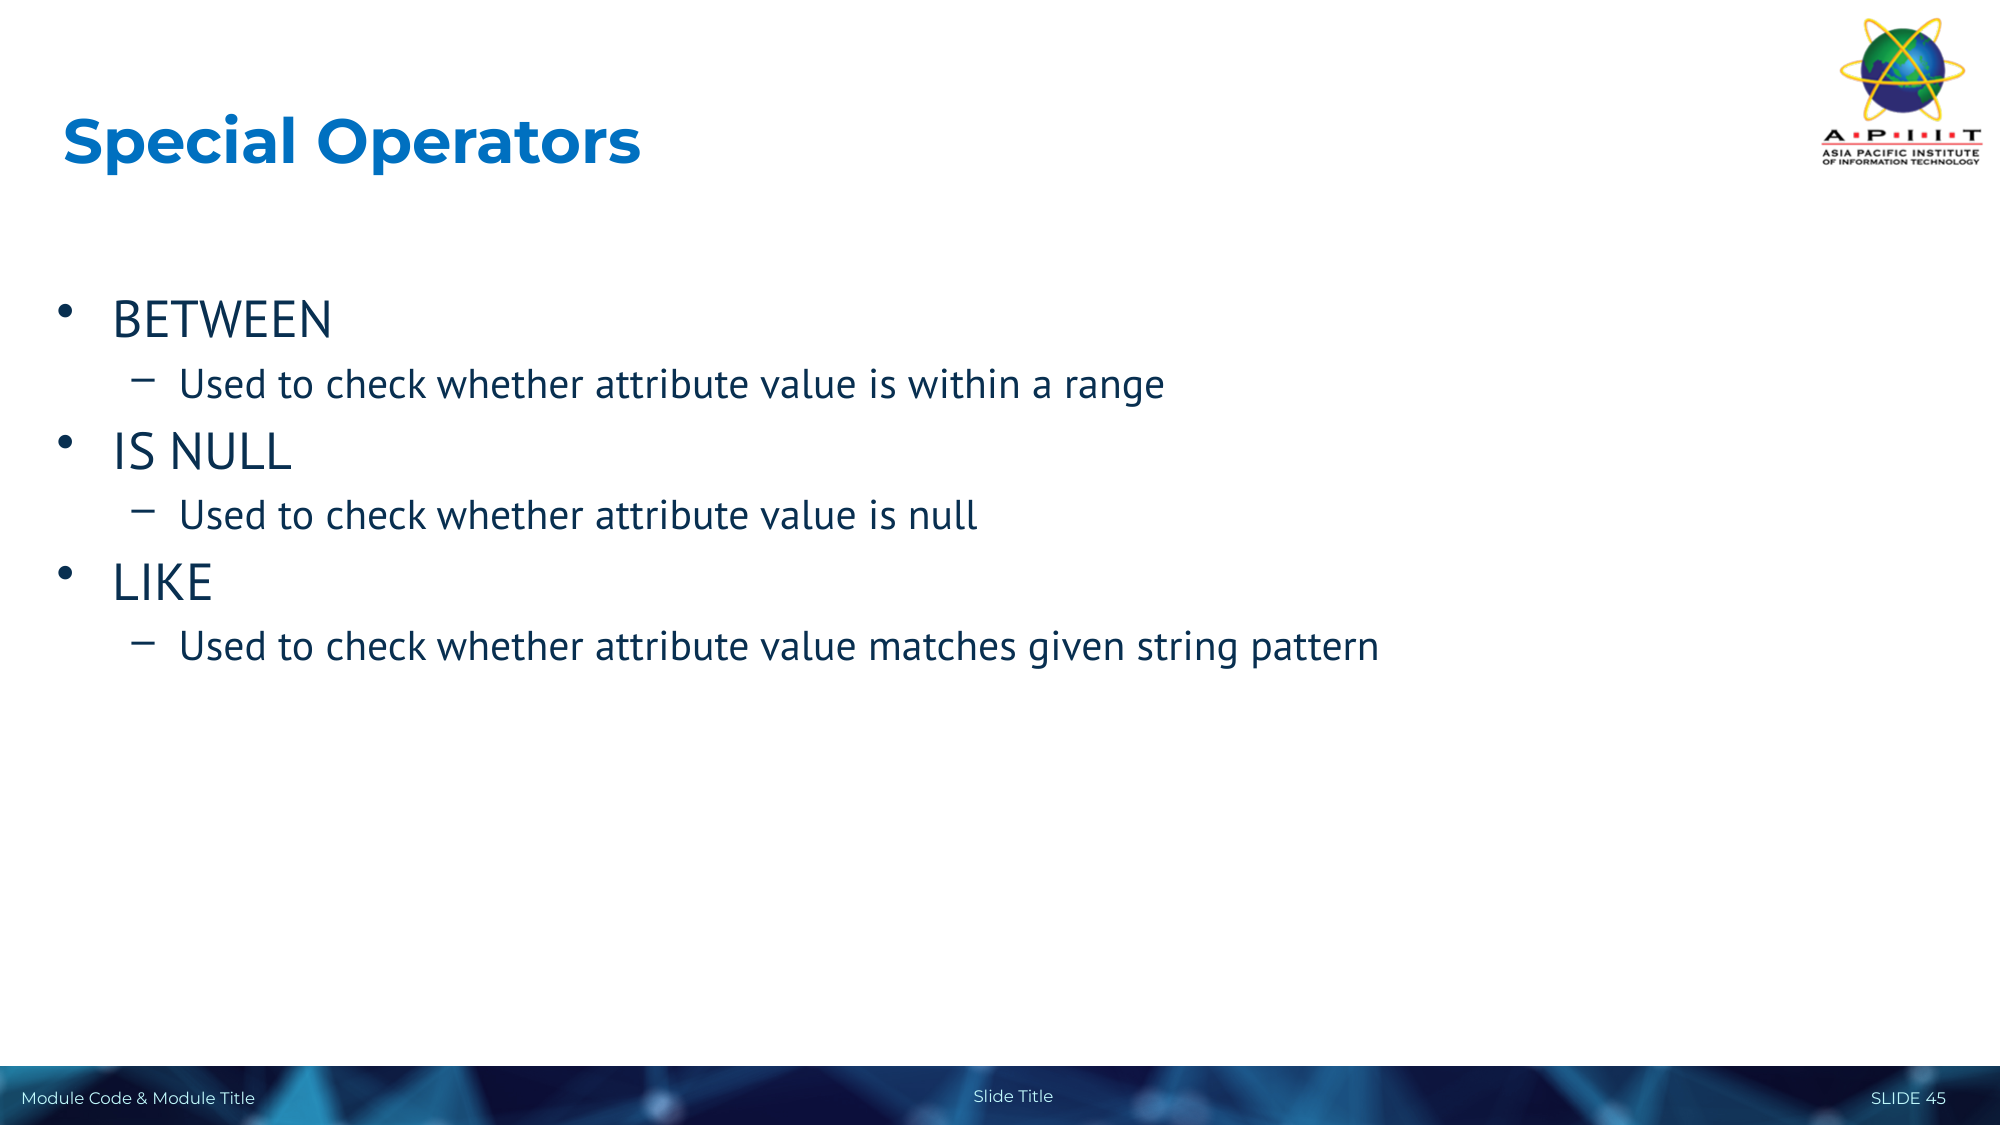

# Special Operators
BETWEEN
Used to check whether attribute value is within a range
IS NULL
Used to check whether attribute value is null
LIKE
Used to check whether attribute value matches given string pattern